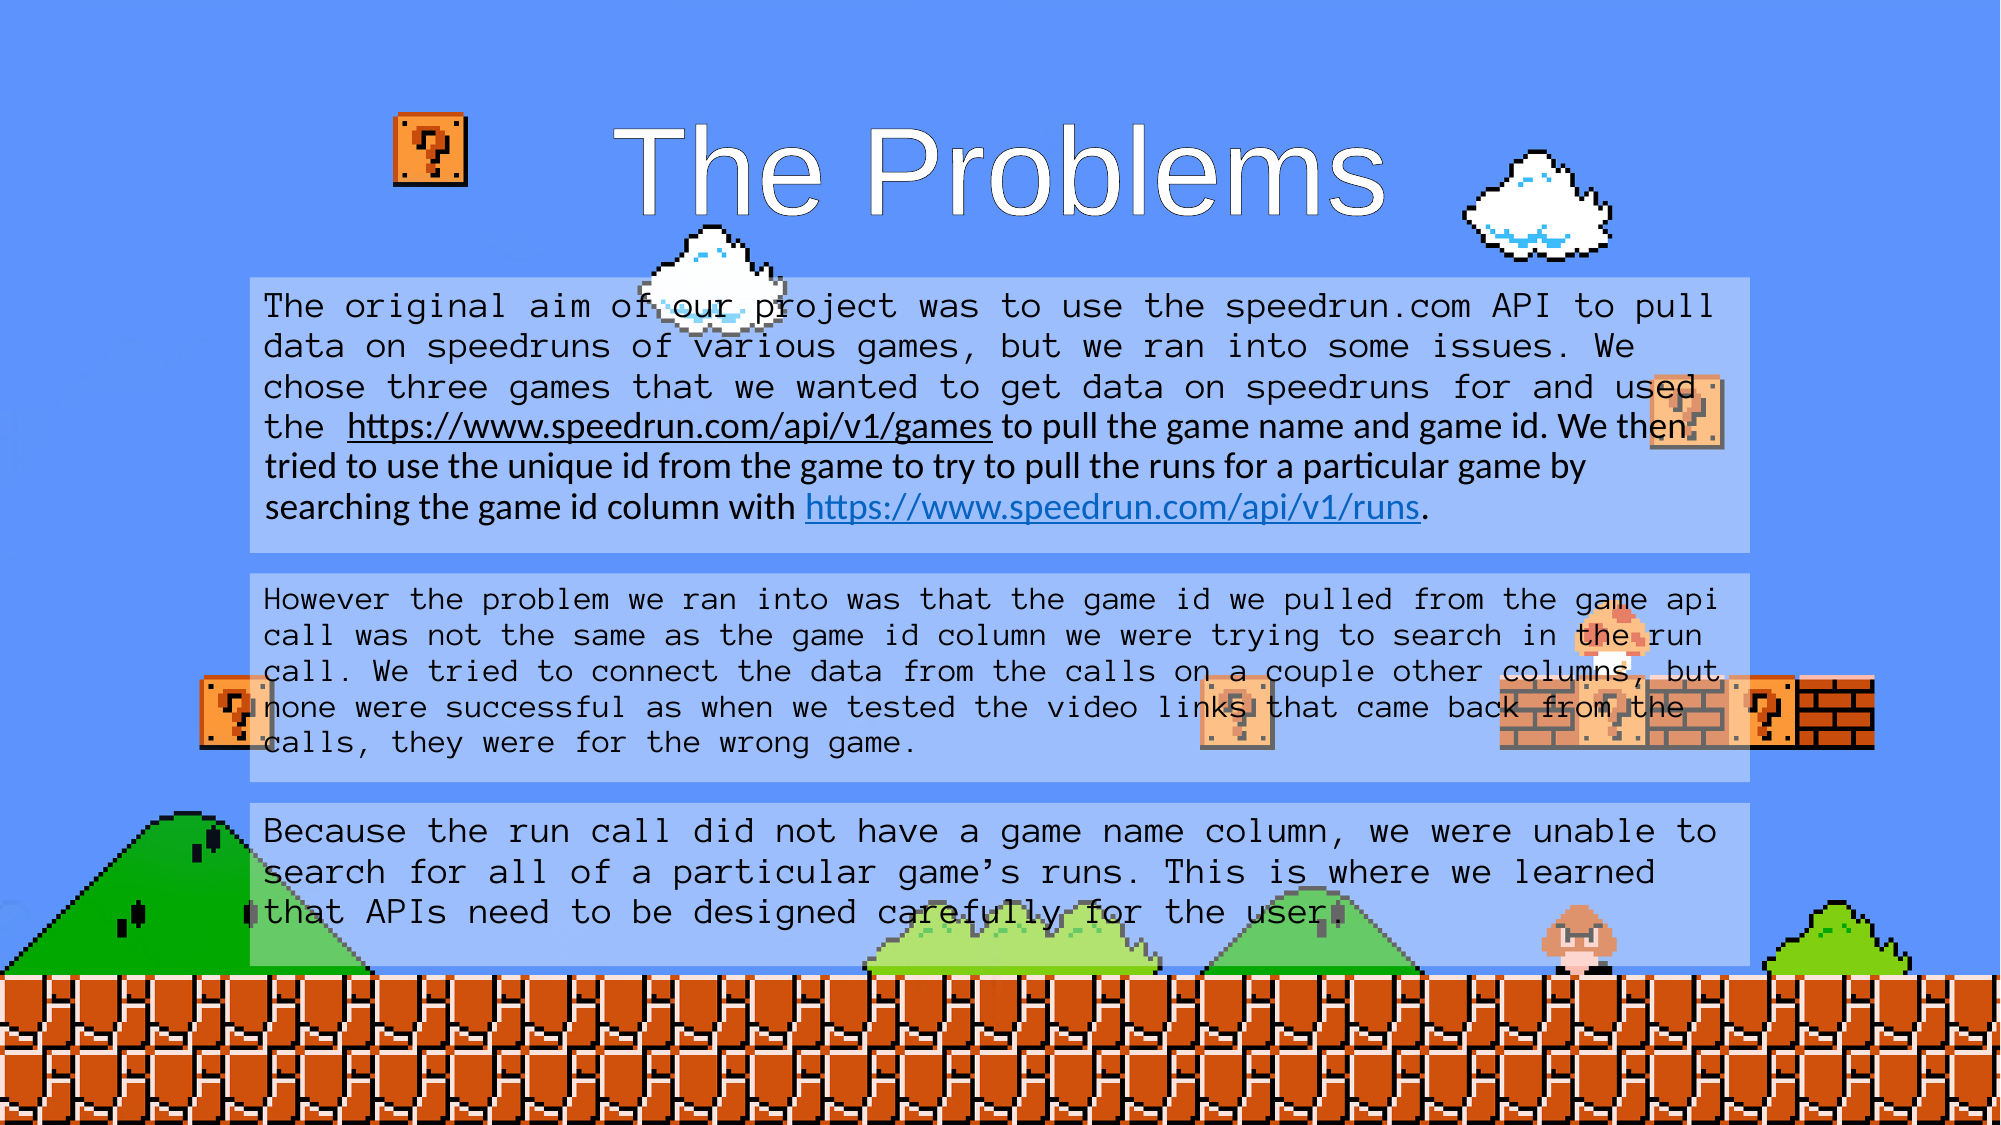

# The Problems
The original aim of our project was to use the speedrun.com API to pull data on speedruns of various games, but we ran into some issues. We chose three games that we wanted to get data on speedruns for and used the https://www.speedrun.com/api/v1/games to pull the game name and game id. We then tried to use the unique id from the game to try to pull the runs for a particular game by searching the game id column with https://www.speedrun.com/api/v1/runs.

However the problem we ran into was that the game id we pulled from the game api call was not the same as the game id column we were trying to search in the run call. We tried to connect the data from the calls on a couple other columns, but none were successful as when we tested the video links that came back from the calls, they were for the wrong game.
Because the run call did not have a game name column, we were unable to search for all of a particular game’s runs. This is where we learned that APIs need to be designed carefully for the user.